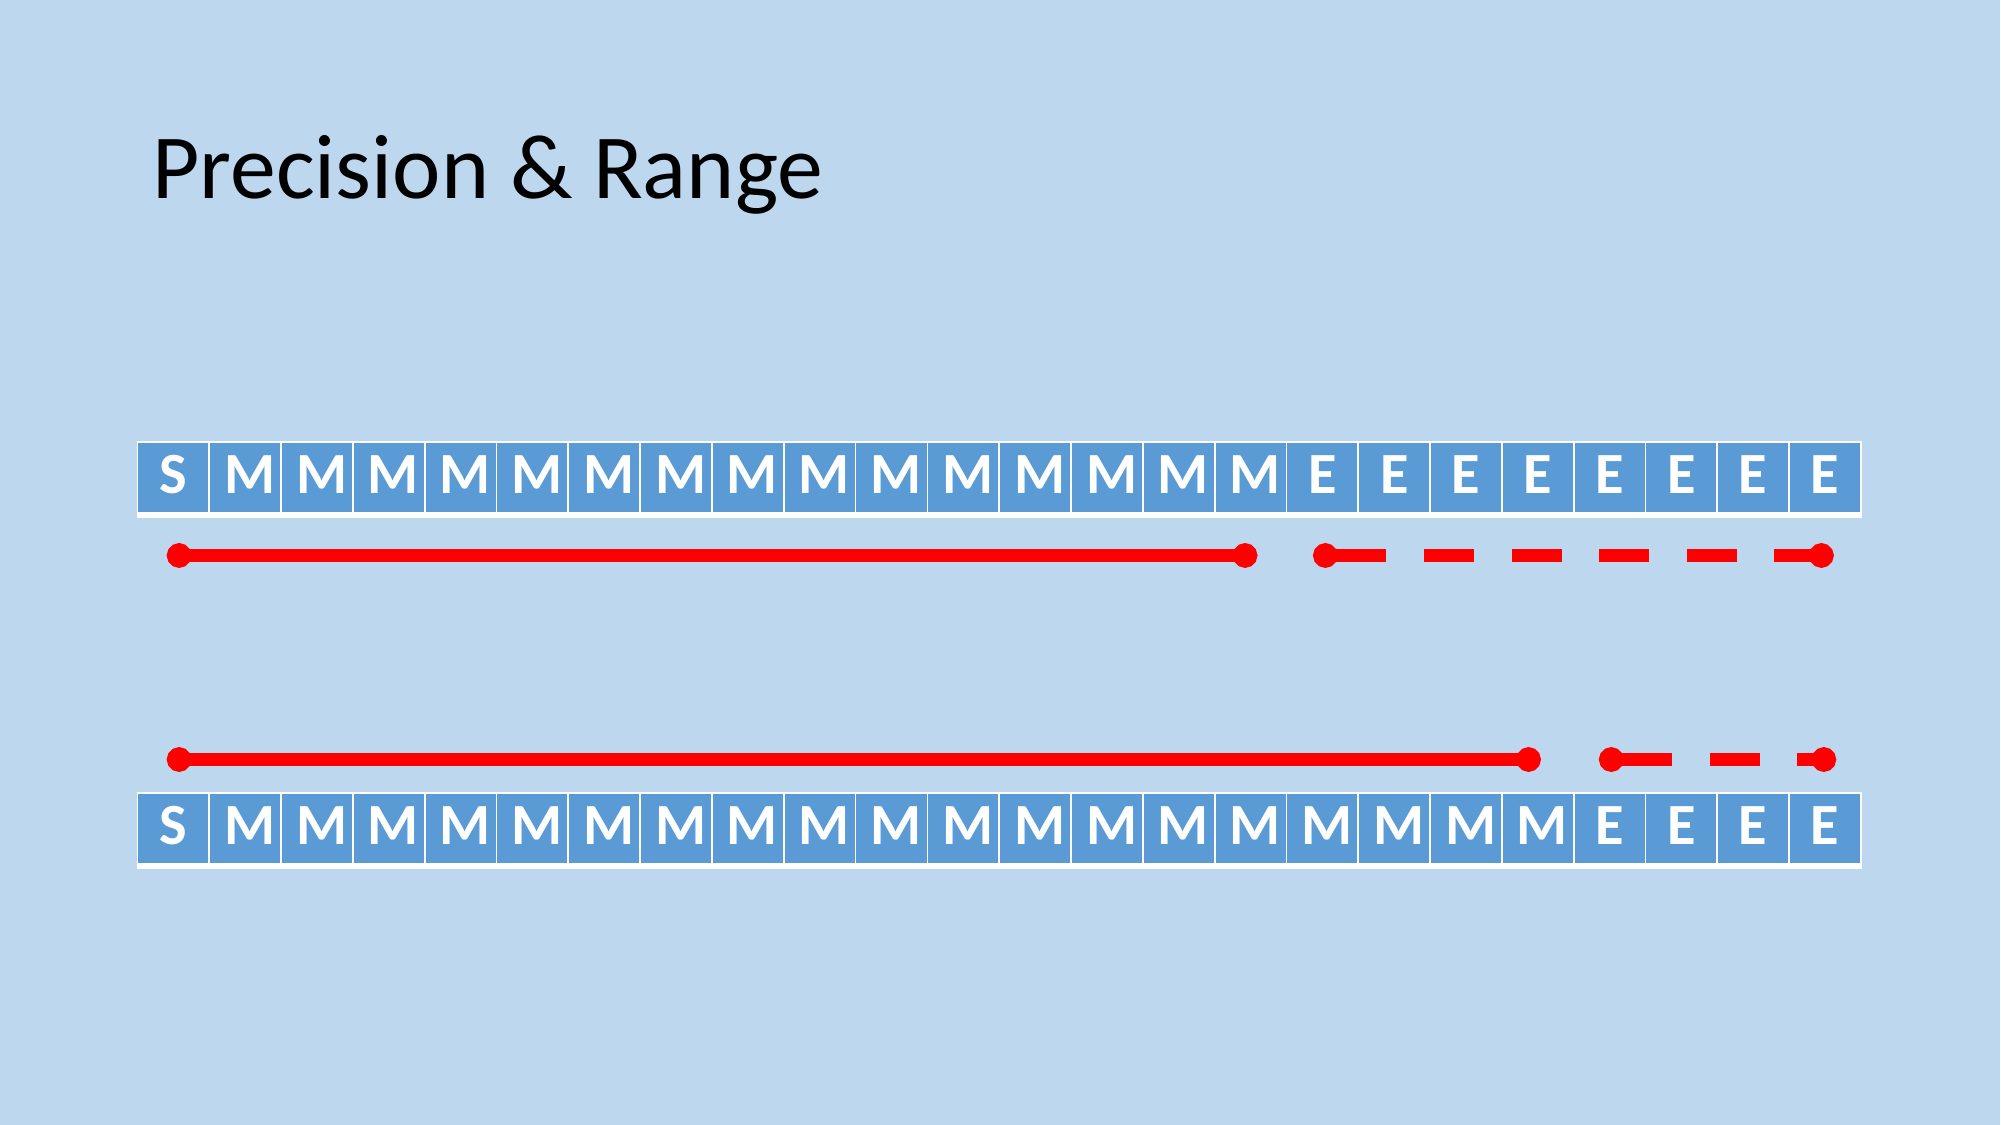

# Precision & Range
| S | M | M | M | M | M | M | M | M | M | M | M | M | M | M | M | E | E | E | E | E | E | E | E |
| --- | --- | --- | --- | --- | --- | --- | --- | --- | --- | --- | --- | --- | --- | --- | --- | --- | --- | --- | --- | --- | --- | --- | --- |
| S | M | M | M | M | M | M | M | M | M | M | M | M | M | M | M | M | M | M | M | E | E | E | E |
| --- | --- | --- | --- | --- | --- | --- | --- | --- | --- | --- | --- | --- | --- | --- | --- | --- | --- | --- | --- | --- | --- | --- | --- |